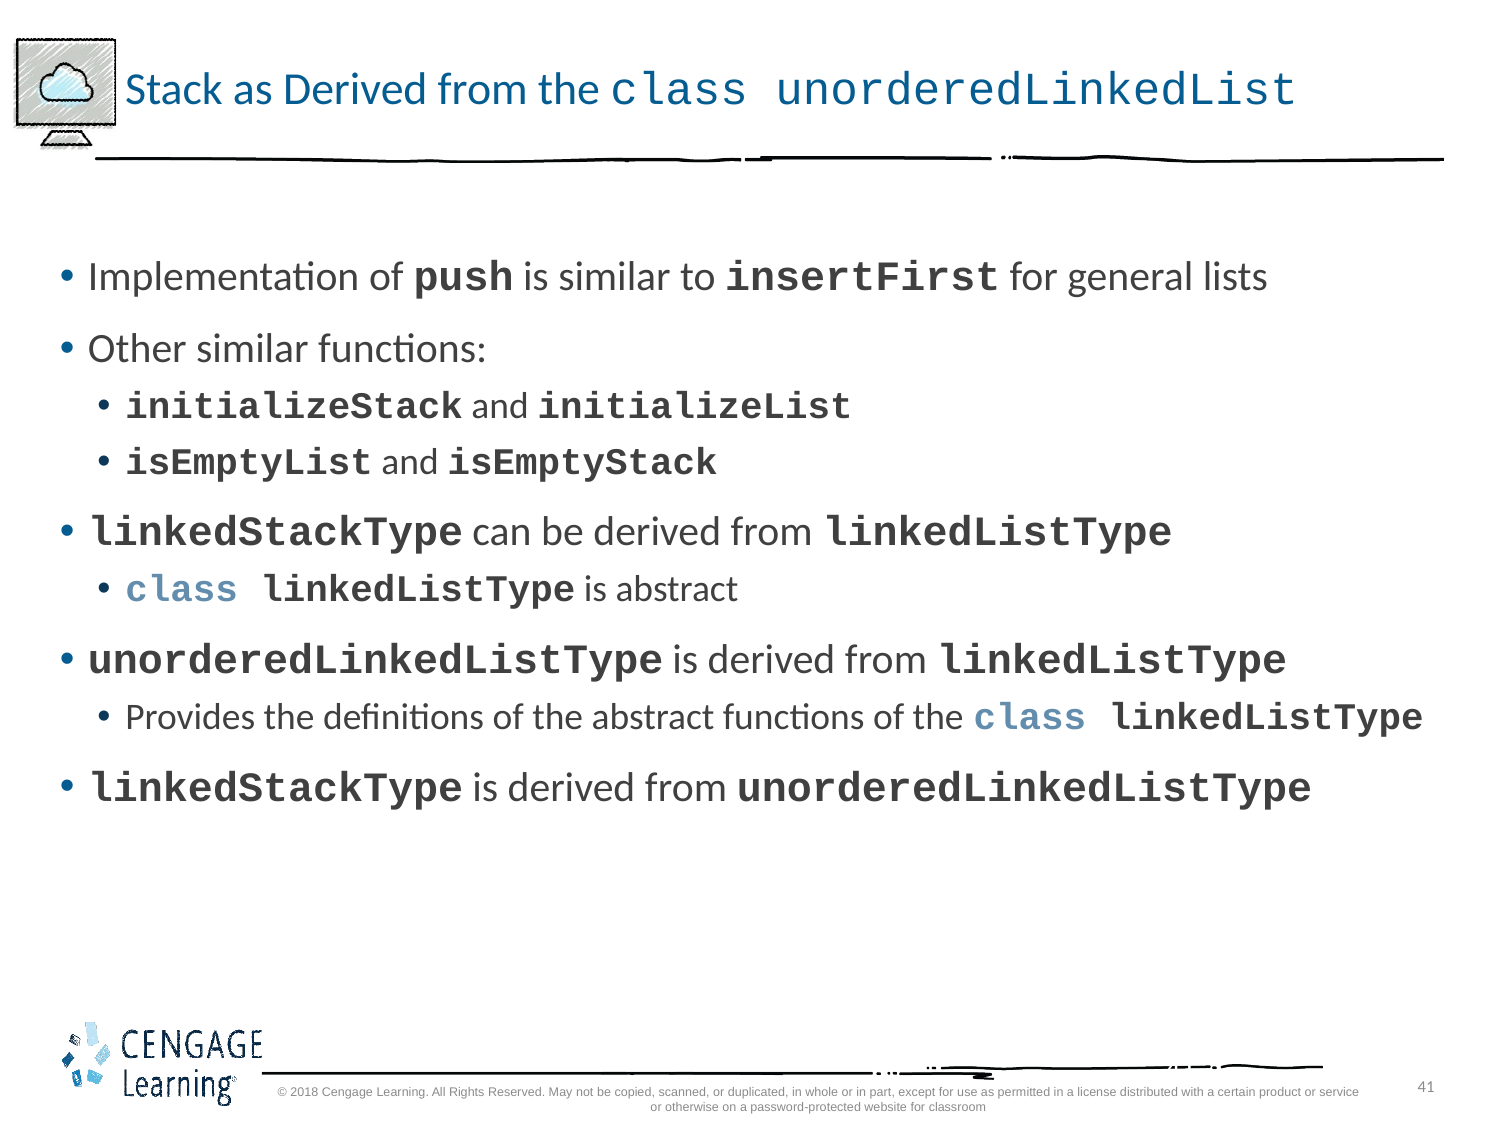

# Stack as Derived from the class unorderedLinkedList
Implementation of push is similar to insertFirst for general lists
Other similar functions:
initializeStack and initializeList
isEmptyList and isEmptyStack
linkedStackType can be derived from linkedListType
class linkedListType is abstract
unorderedLinkedListType is derived from linkedListType
Provides the definitions of the abstract functions of the class linkedListType
linkedStackType is derived from unorderedLinkedListType
41
© 2018 Cengage Learning. All Rights Reserved. May not be copied, scanned, or duplicated, in whole or in part, except for use as permitted in a license distributed with a certain product or service or otherwise on a password-protected website for classroom